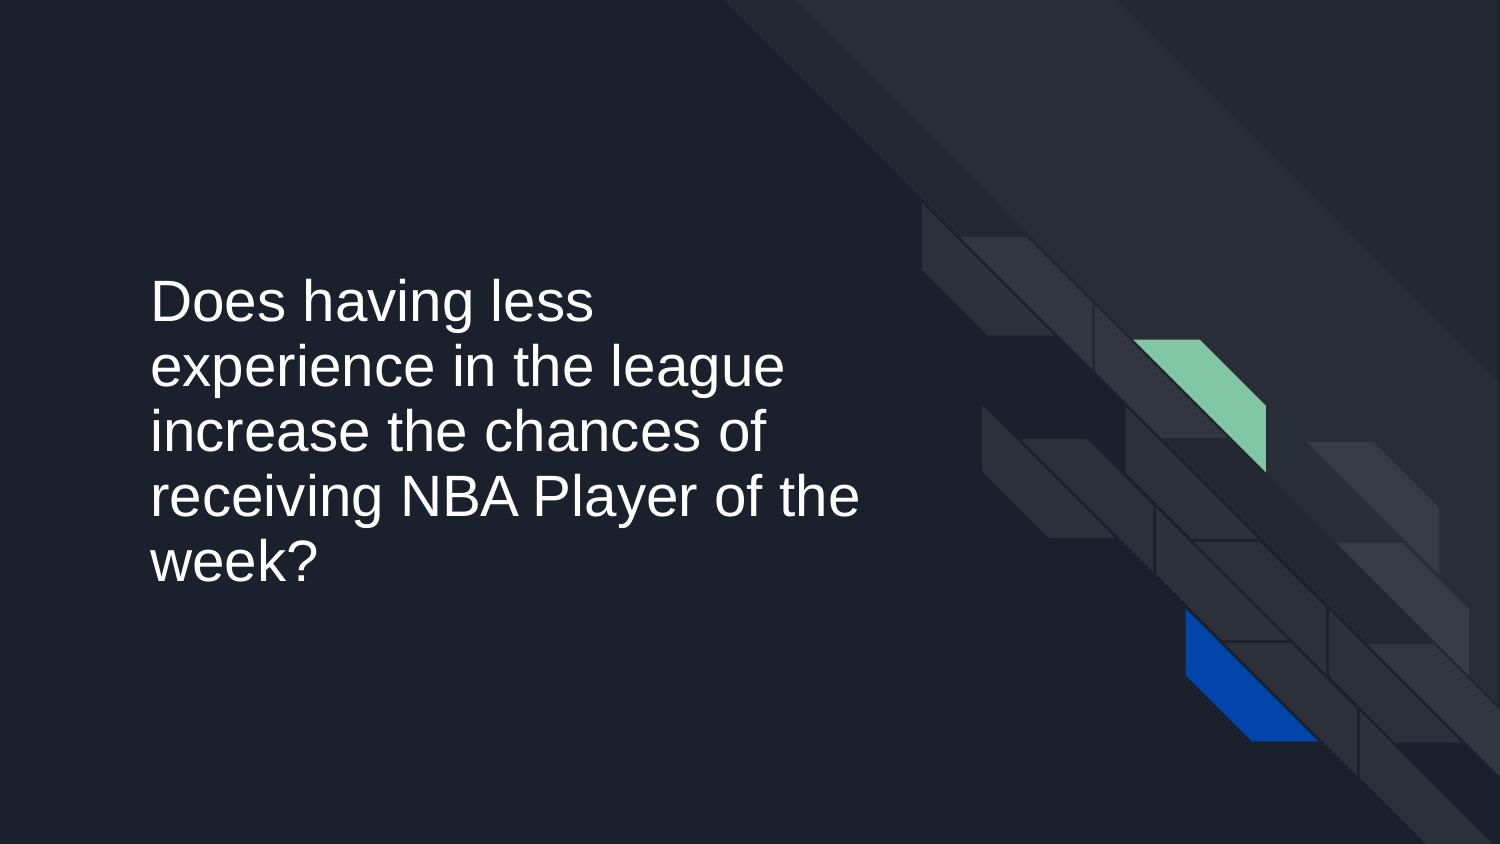

# Does having less experience in the league increase the chances of receiving NBA Player of the week?